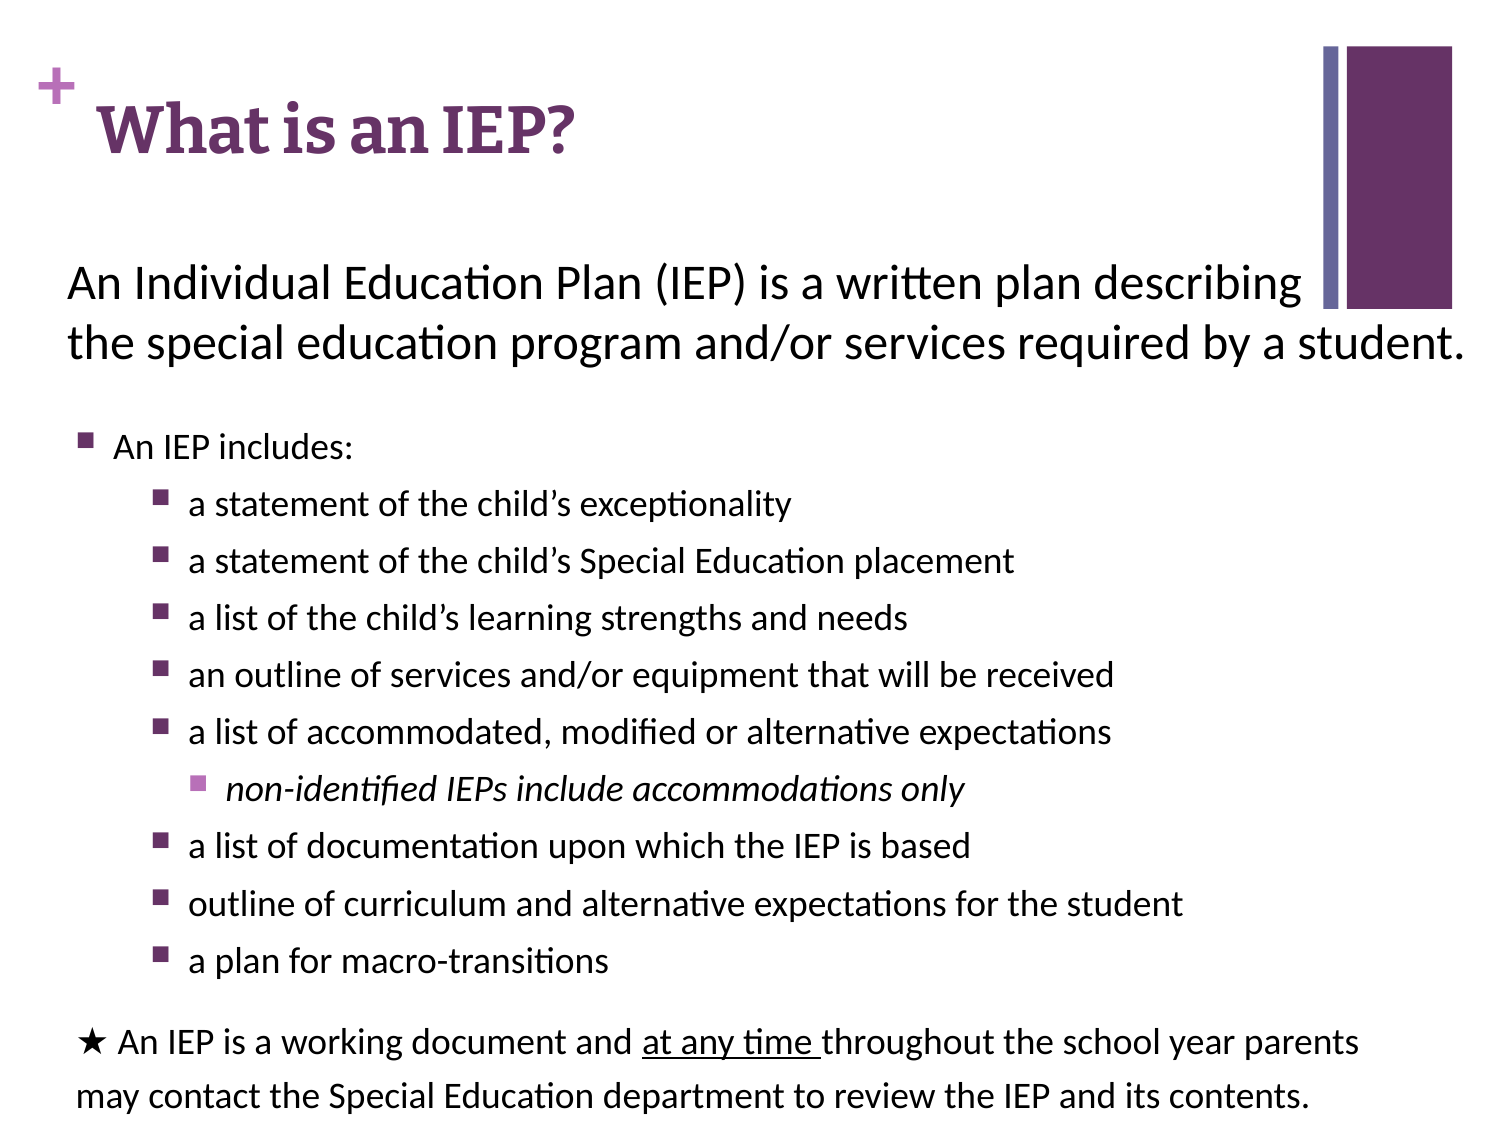

# What is an IEP?
An Individual Education Plan (IEP) is a written plan describing          the special education program and/or services required by a student.
An IEP includes:
a statement of the child’s exceptionality
a statement of the child’s Special Education placement
a list of the child’s learning strengths and needs
an outline of services and/or equipment that will be received
a list of accommodated, modified or alternative expectations
non-identified IEPs include accommodations only
a list of documentation upon which the IEP is based
outline of curriculum and alternative expectations for the student
a plan for macro-transitions

★ An IEP is a working document and at any time throughout the school year parents
may contact the Special Education department to review the IEP and its contents.